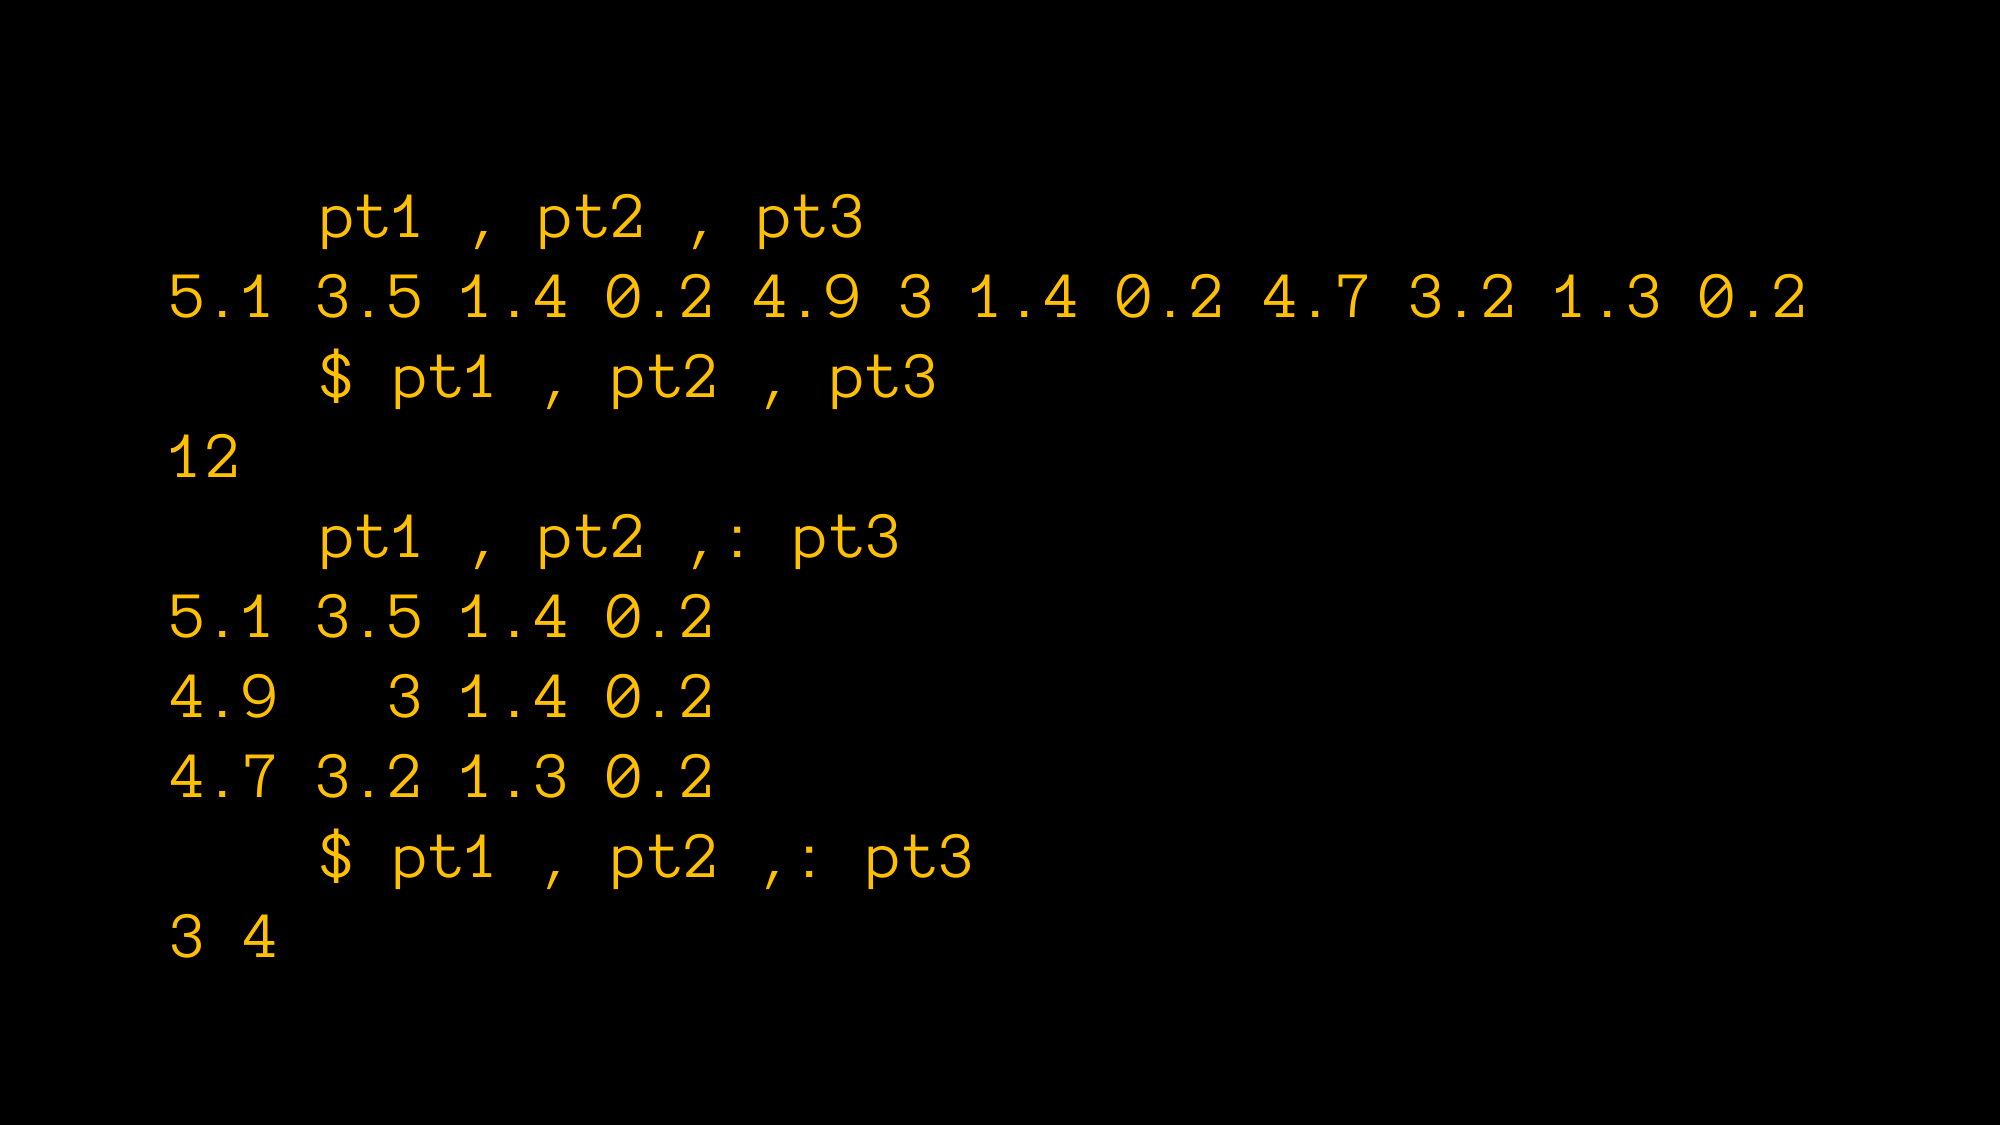

pt1 , pt2 , pt3
5.1 3.5 1.4 0.2 4.9 3 1.4 0.2 4.7 3.2 1.3 0.2
	$ pt1 , pt2 , pt3
12
	pt1 , pt2 ,: pt3
5.1 3.5 1.4 0.2
4.9   3 1.4 0.2
4.7 3.2 1.3 0.2
	$ pt1 , pt2 ,: pt3
3 4